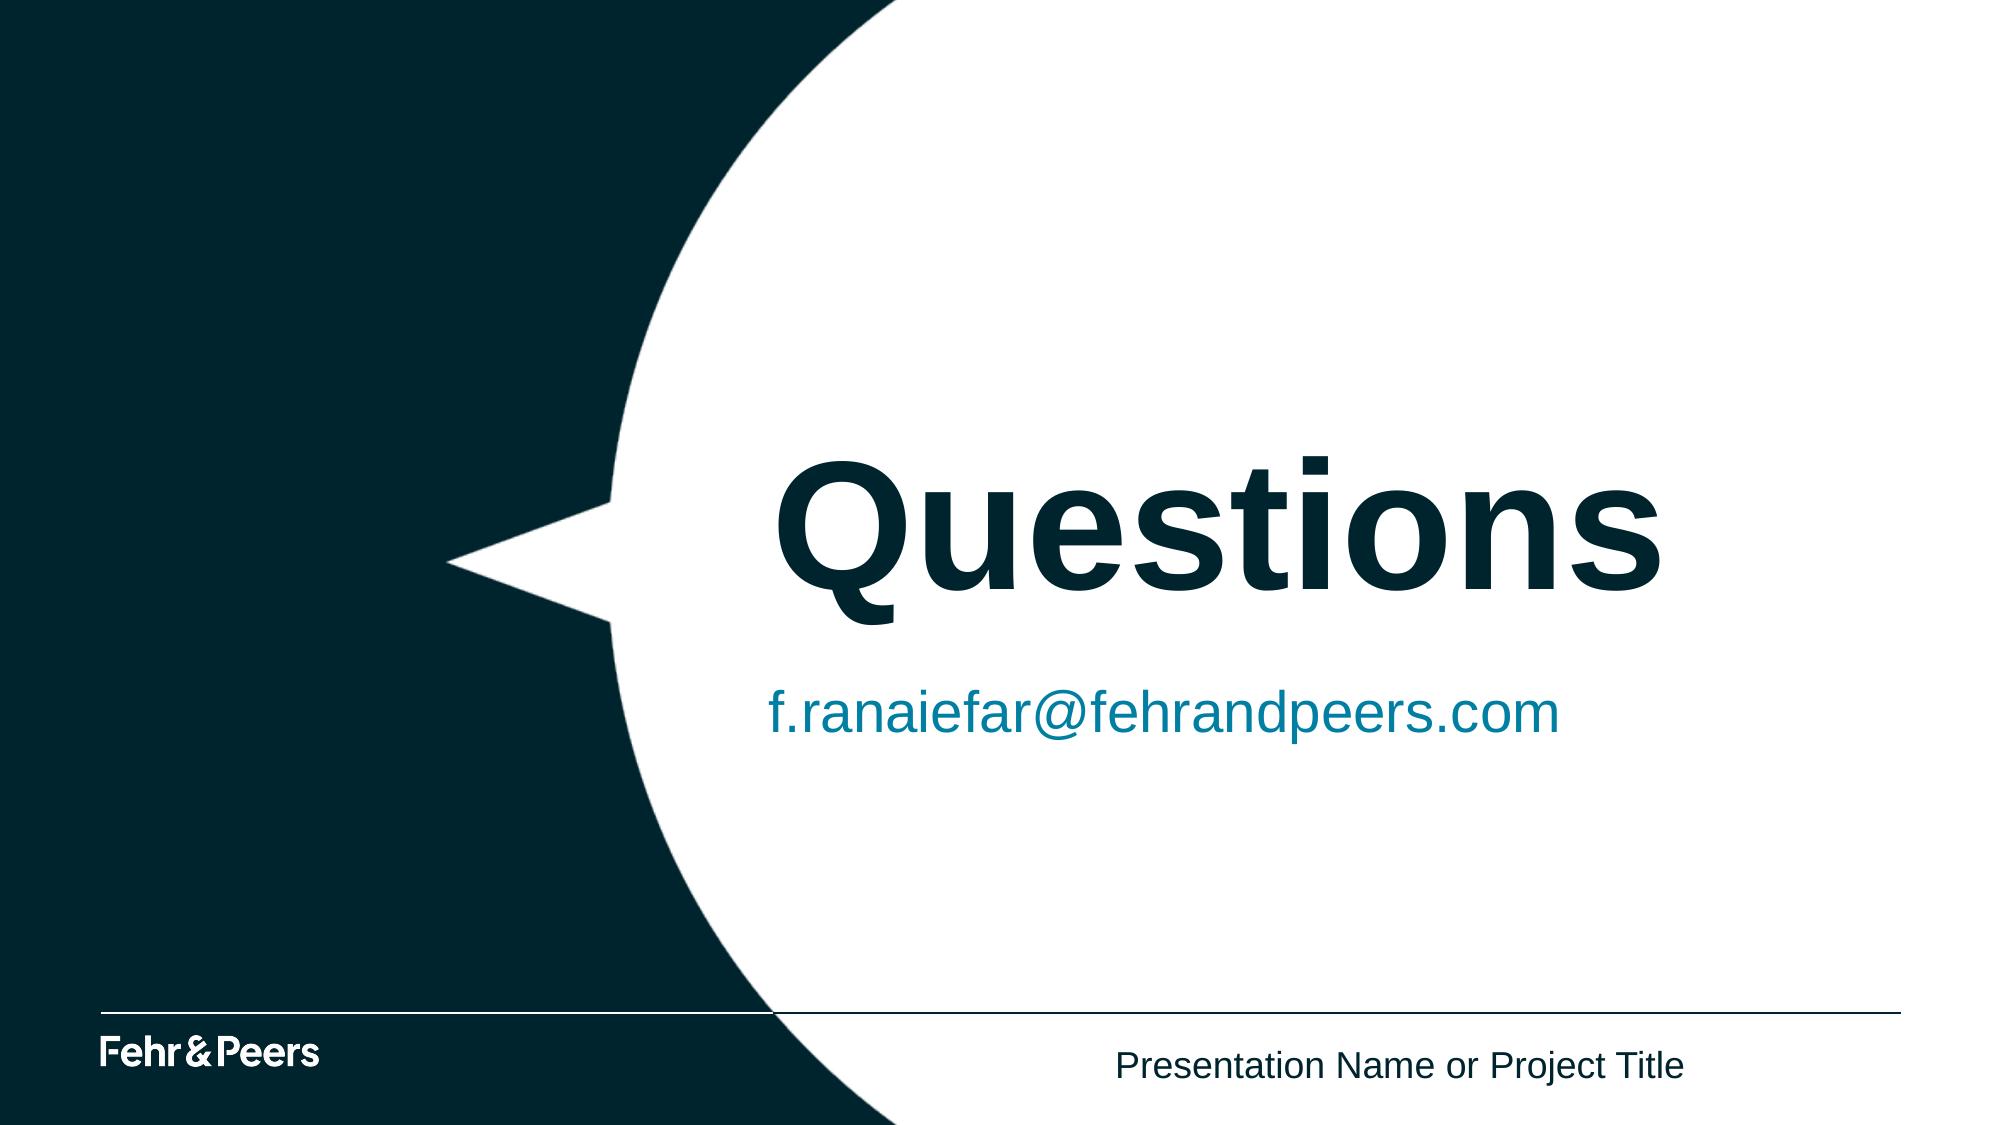

# Questions
f.ranaiefar@fehrandpeers.com
Presentation Name or Project Title